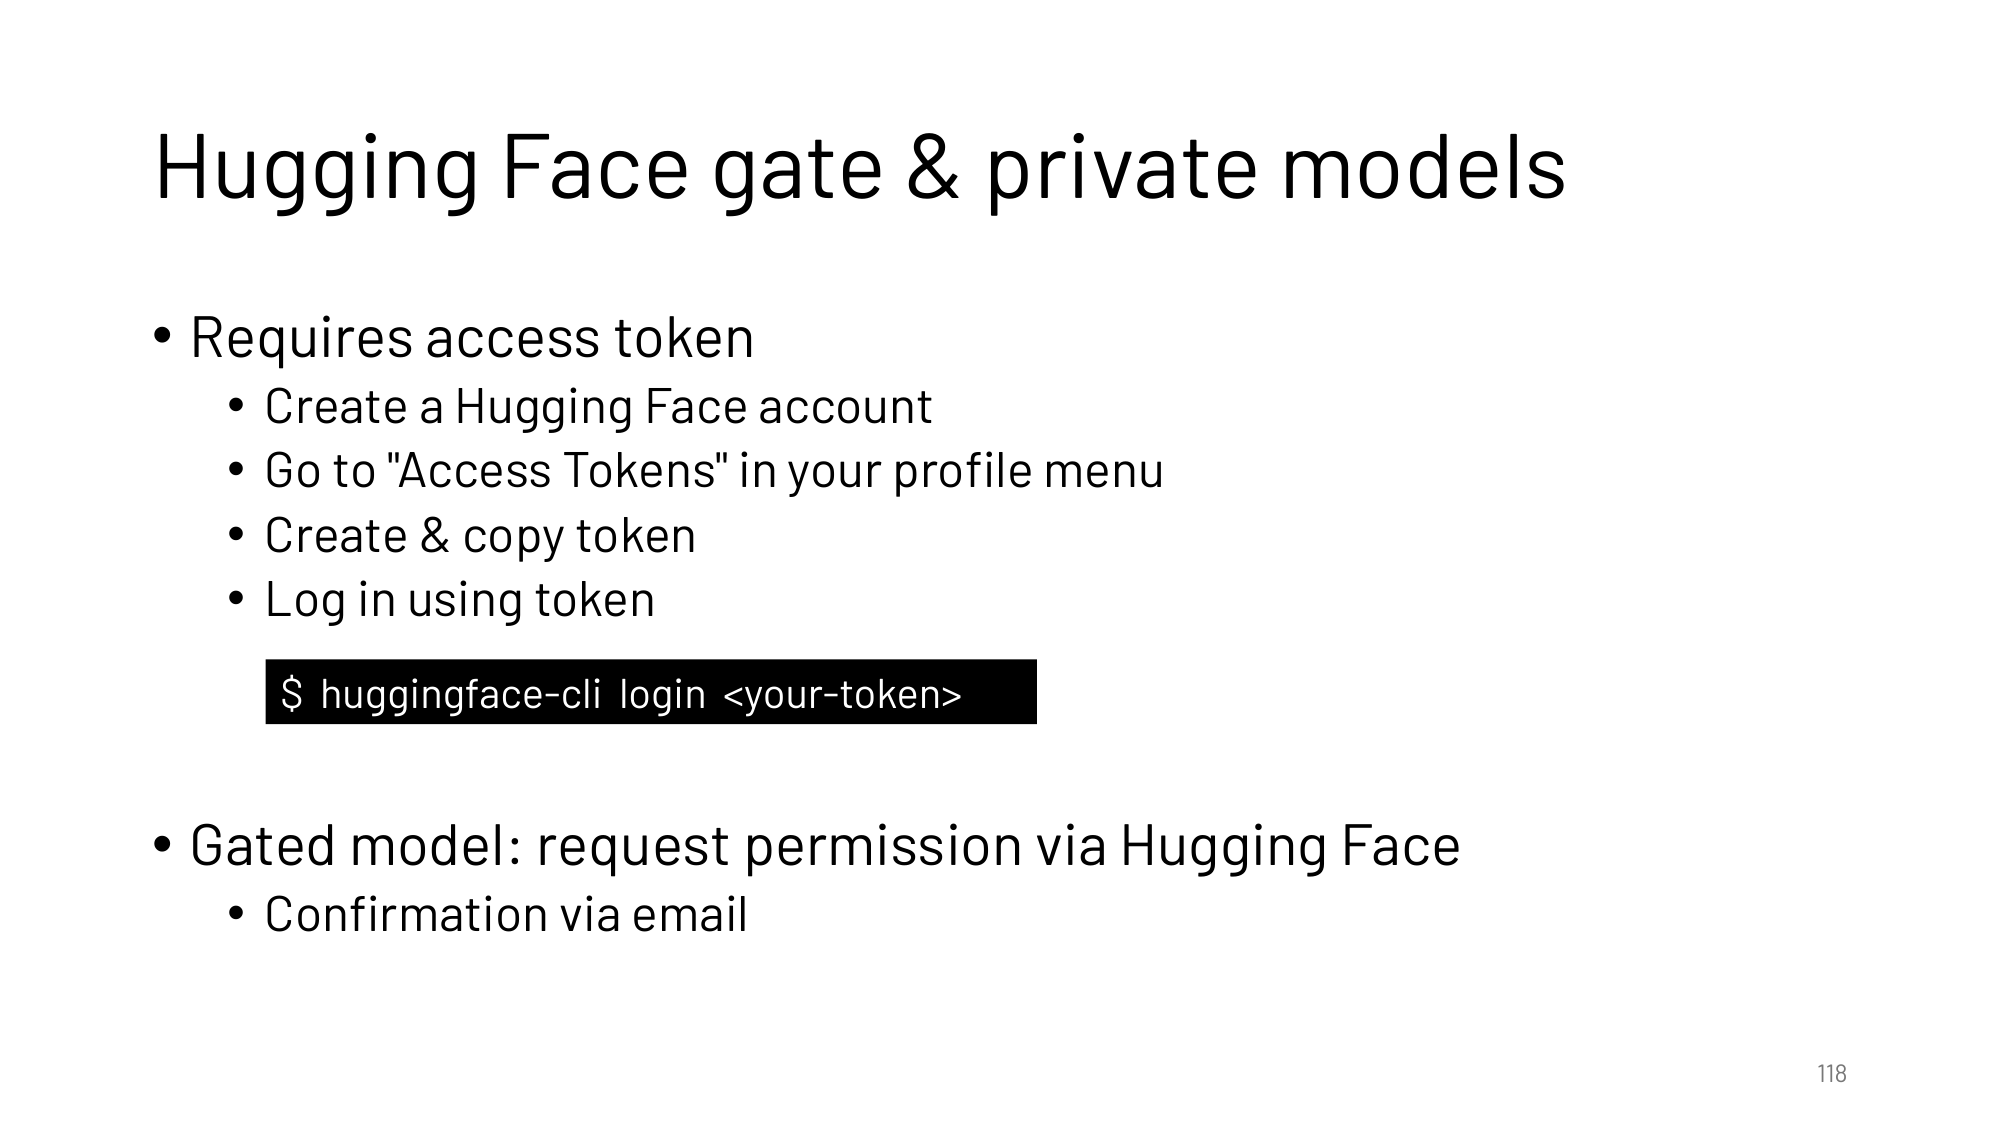

# Hugging Face gate & private models
Requires access token
Create a Hugging Face account
Go to "Access Tokens" in your profile menu
Create & copy token
Log in using token

Gated model: request permission via Hugging Face
Confirmation via email
$  huggingface-cli  login  <your-token>
118